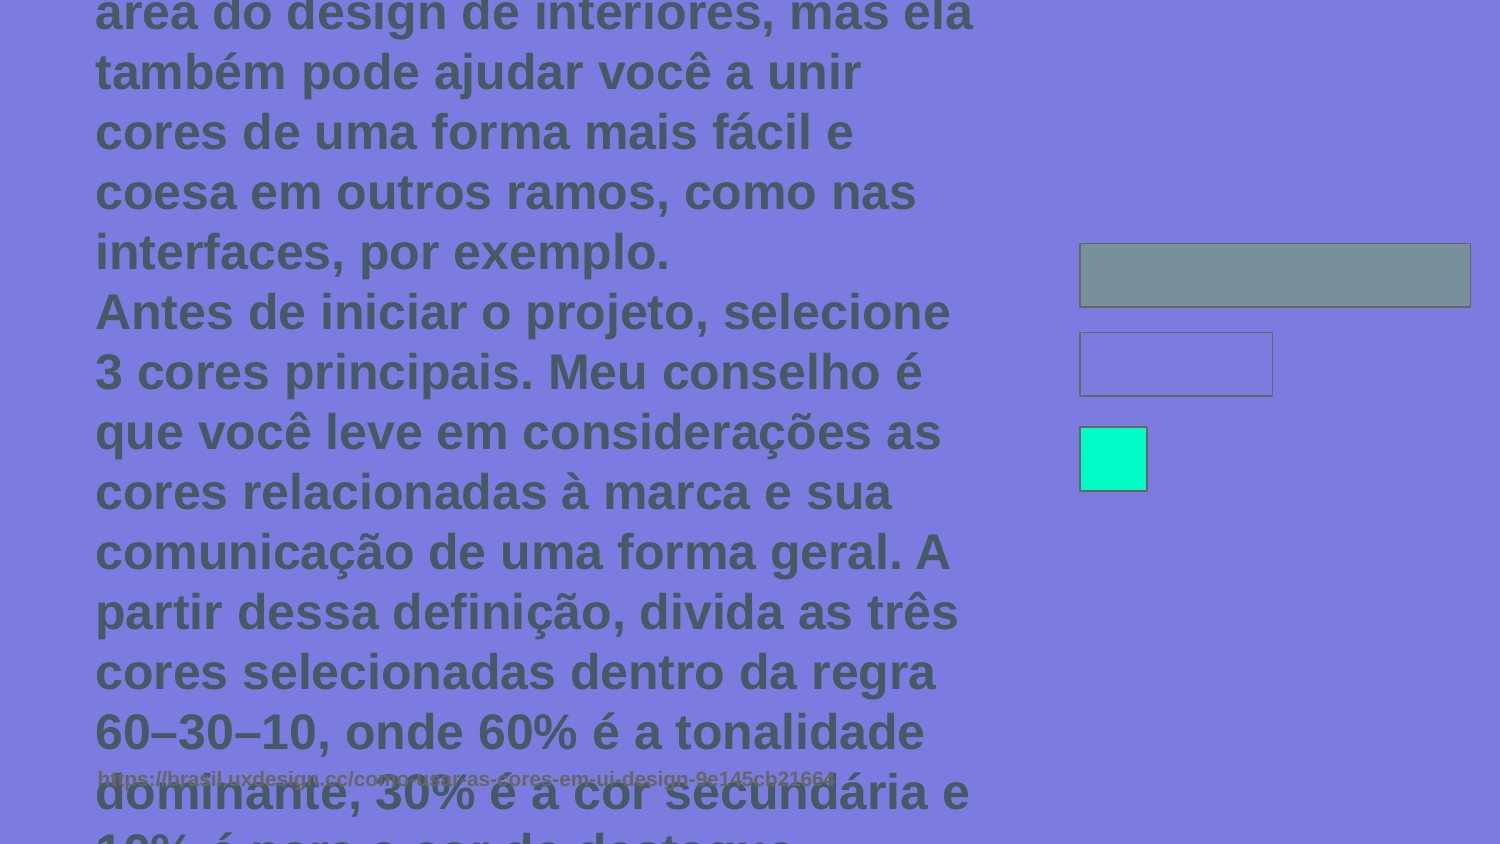

# Essa é uma regra da arquitetura e da área do design de interiores, mas ela também pode ajudar você a unir cores de uma forma mais fácil e coesa em outros ramos, como nas interfaces, por exemplo.
Antes de iniciar o projeto, selecione 3 cores principais. Meu conselho é que você leve em considerações as cores relacionadas à marca e sua comunicação de uma forma geral. A partir dessa definição, divida as três cores selecionadas dentro da regra 60–30–10, onde 60% é a tonalidade dominante, 30% é a cor secundária e 10% é para a cor de destaque.

https://brasil.uxdesign.cc/como-usar-as-cores-em-ui-design-9e145cb21664